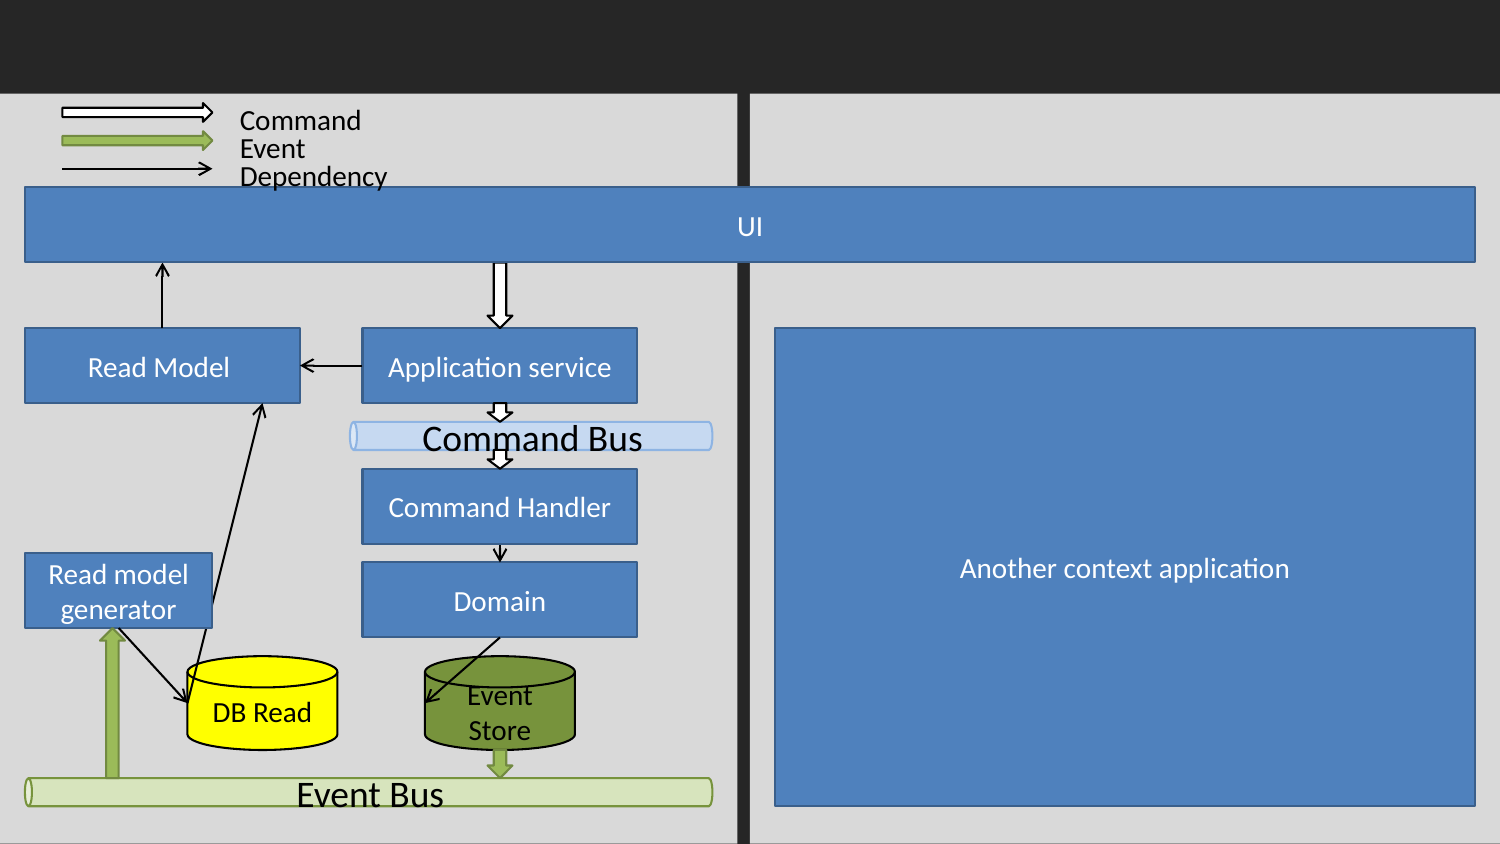

Command

Event

Dependency
UI
Command Bus

Read Model
Application service
Another context application

Event Bus
Command Handler
Read model generator
Domain
DB Read
Event Store